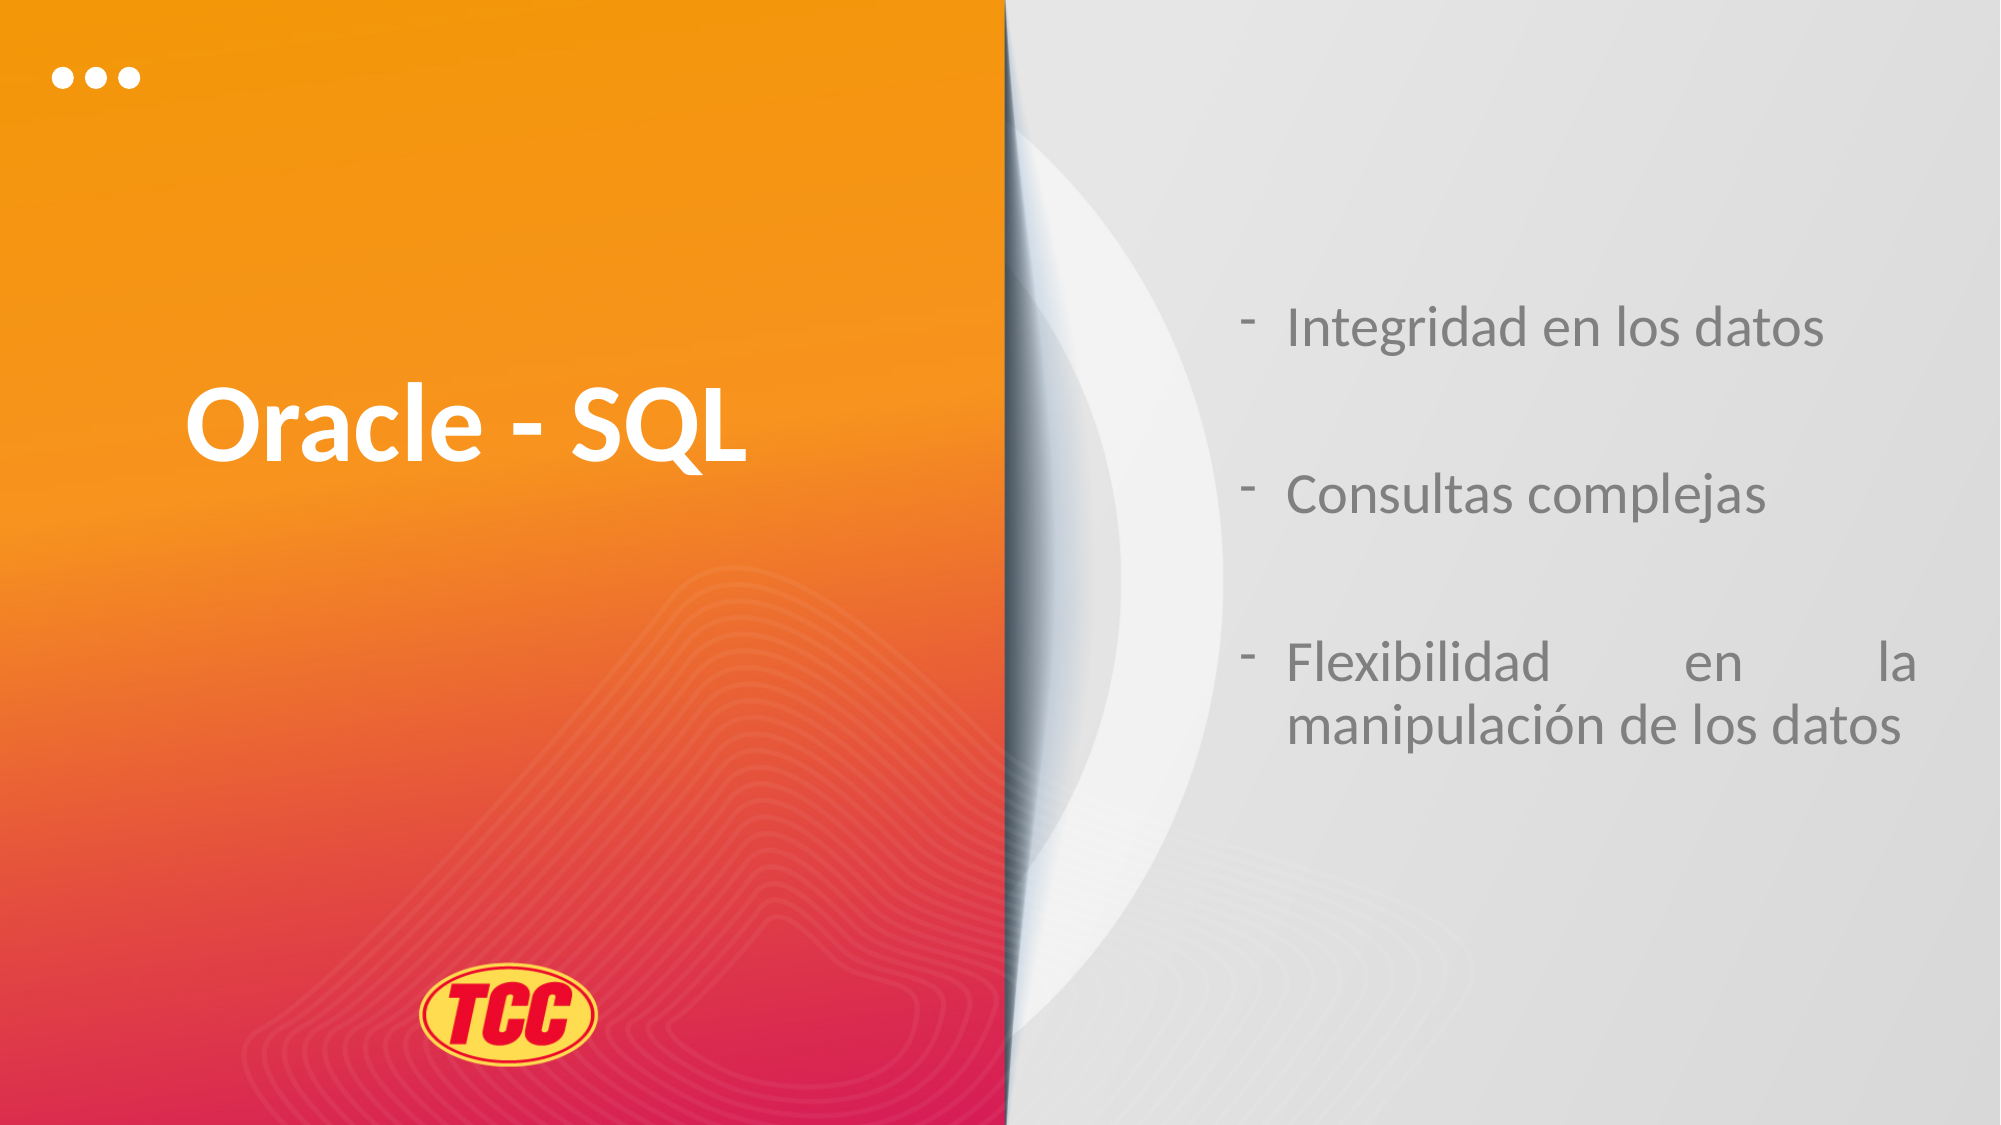

Integridad en los datos

Consultas complejas

Flexibilidad en la manipulación de los datos

Oracle - SQL